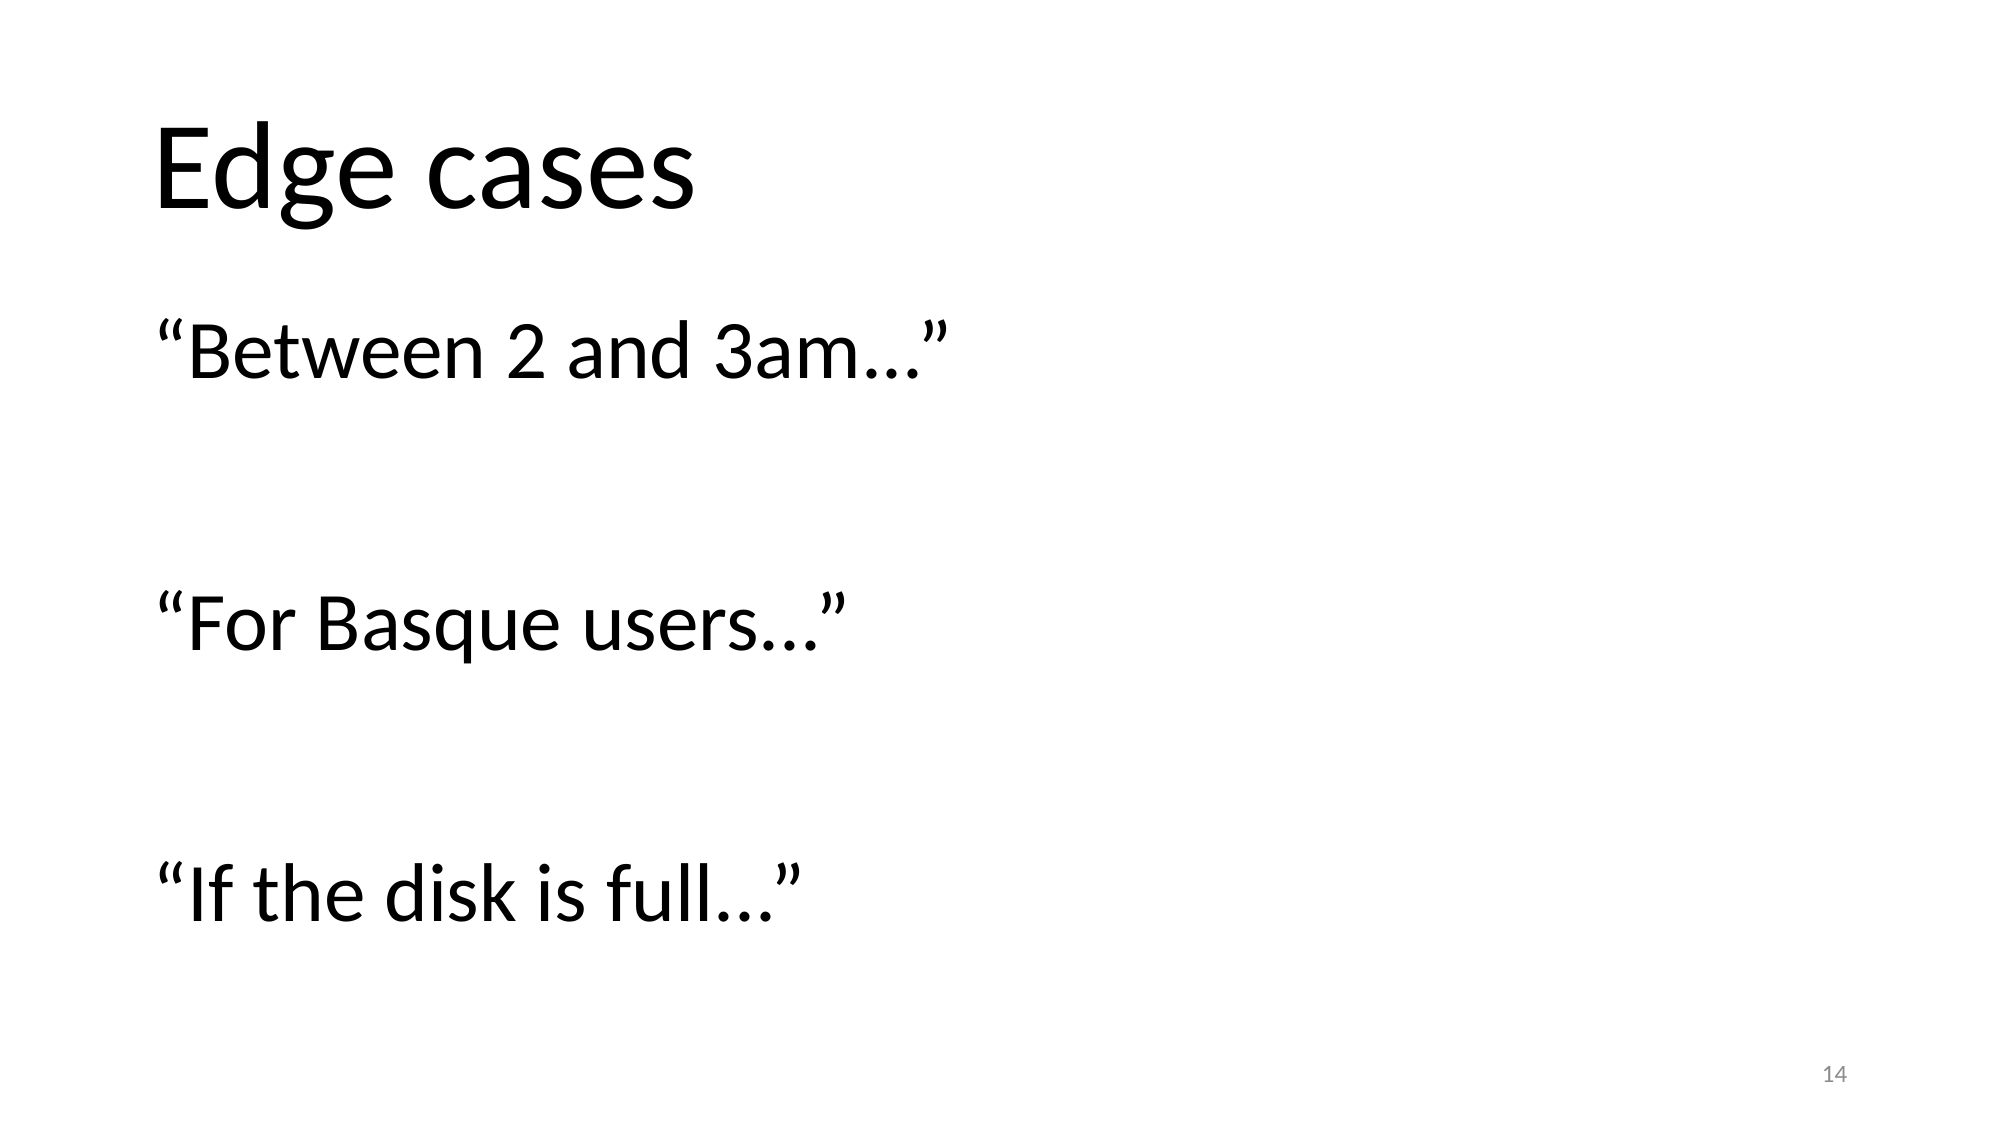

# Edge cases
“Between 2 and 3am...”

“For Basque users...”

“If the disk is full...”

14